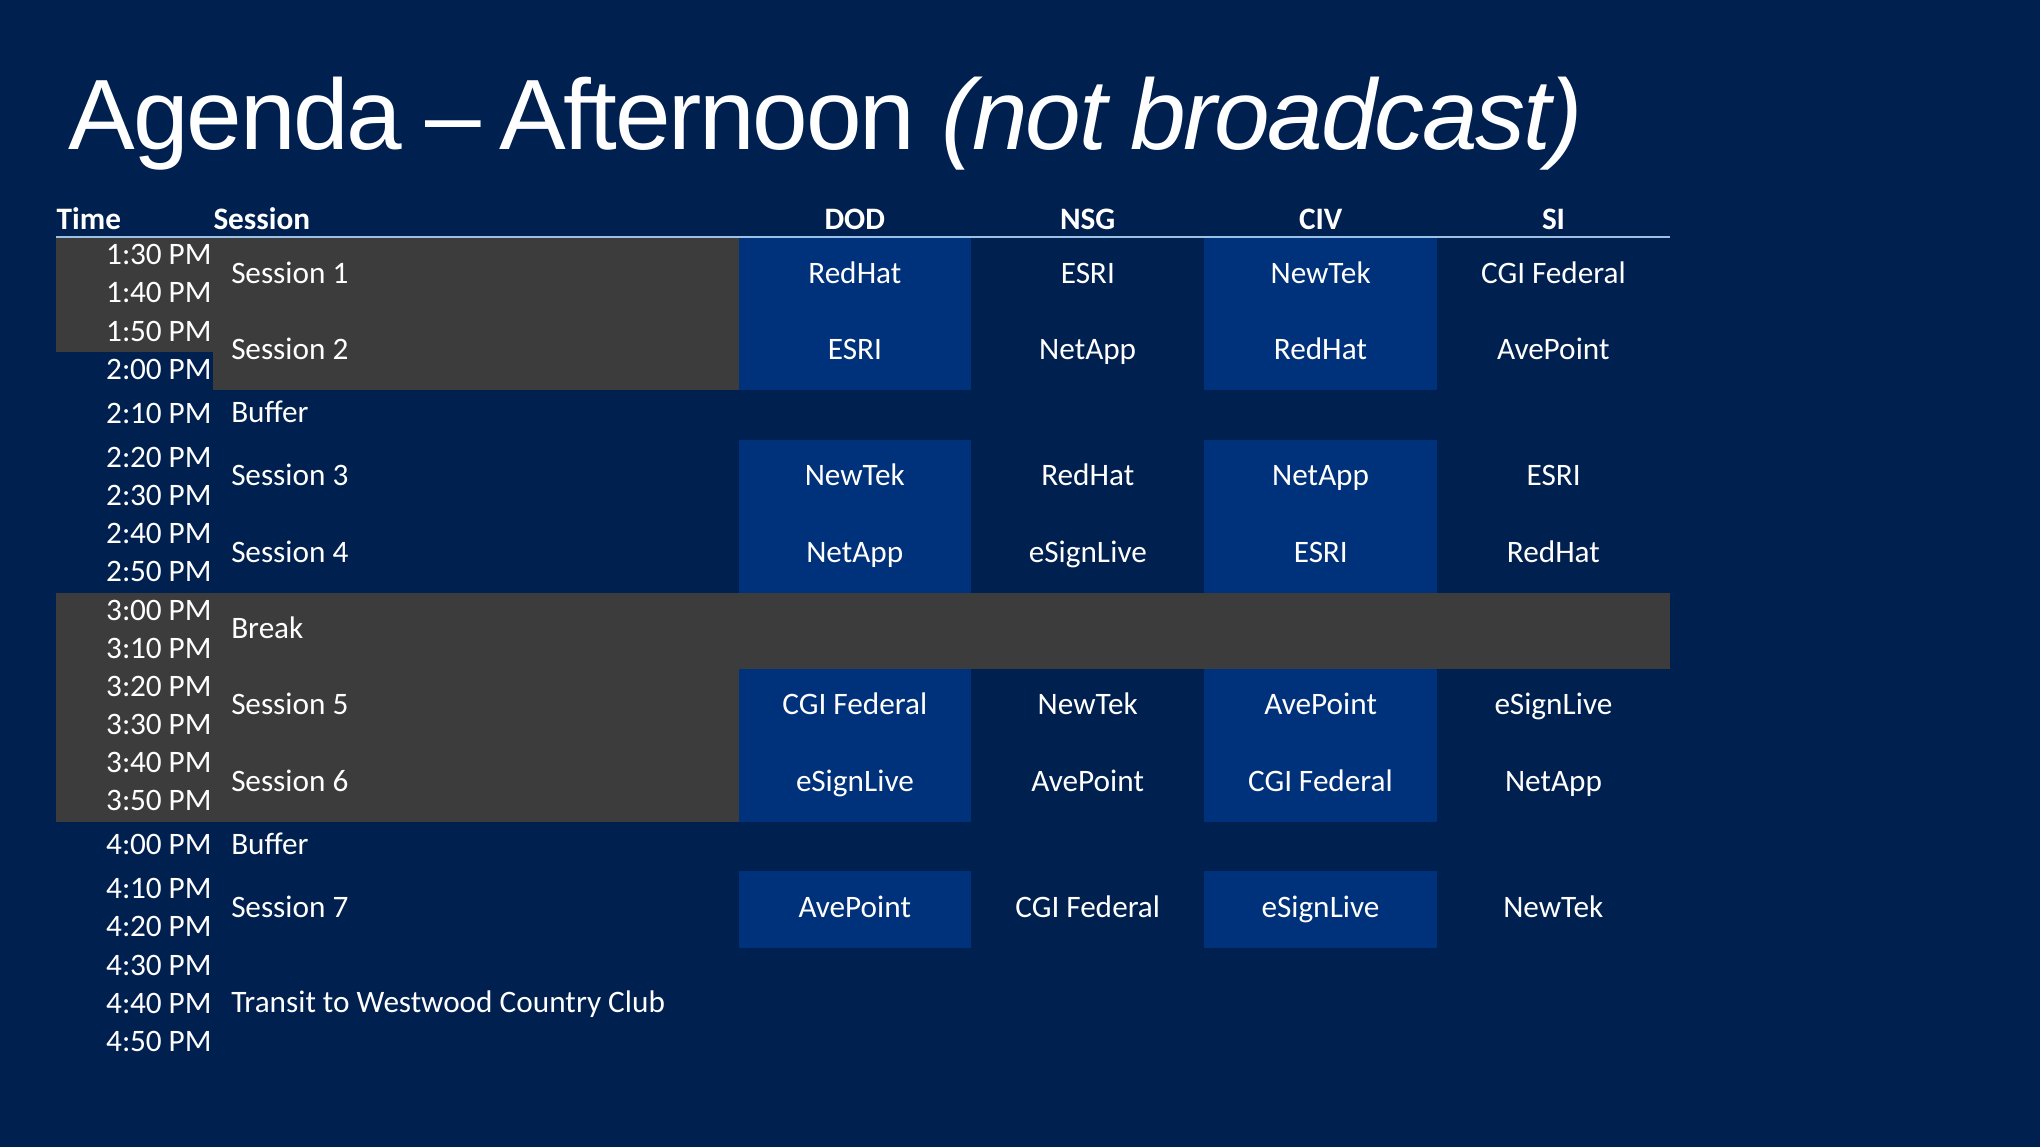

# Agenda – Afternoon (not broadcast)
| Time | Session | DOD | NSG | CIV | SI |
| --- | --- | --- | --- | --- | --- |
| 1:30 PM | Session 1 | RedHat | ESRI | NewTek | CGI Federal |
| 1:40 PM |  |  |  |  |  |
| 1:50 PM | Session 2 | ESRI | NetApp | RedHat | AvePoint |
| 2:00 PM |  |  |  |  |  |
| 2:10 PM | Buffer |  |  |  |  |
| 2:20 PM | Session 3 | NewTek | RedHat | NetApp | ESRI |
| 2:30 PM |  |  |  |  |  |
| 2:40 PM | Session 4 | NetApp | eSignLive | ESRI | RedHat |
| 2:50 PM |  |  |  |  |  |
| 3:00 PM | Break |  |  |  |  |
| 3:10 PM |  |  |  |  |  |
| 3:20 PM | Session 5 | CGI Federal | NewTek | AvePoint | eSignLive |
| 3:30 PM |  |  |  |  |  |
| 3:40 PM | Session 6 | eSignLive | AvePoint | CGI Federal | NetApp |
| 3:50 PM |  |  |  |  |  |
| 4:00 PM | Buffer |  |  |  |  |
| 4:10 PM | Session 7 | AvePoint | CGI Federal | eSignLive | NewTek |
| 4:20 PM |  |  |  |  |  |
| 4:30 PM | Transit to Westwood Country Club |  |  |  |  |
| 4:40 PM |  |  |  |  |  |
| 4:50 PM |  |  |  |  |  |